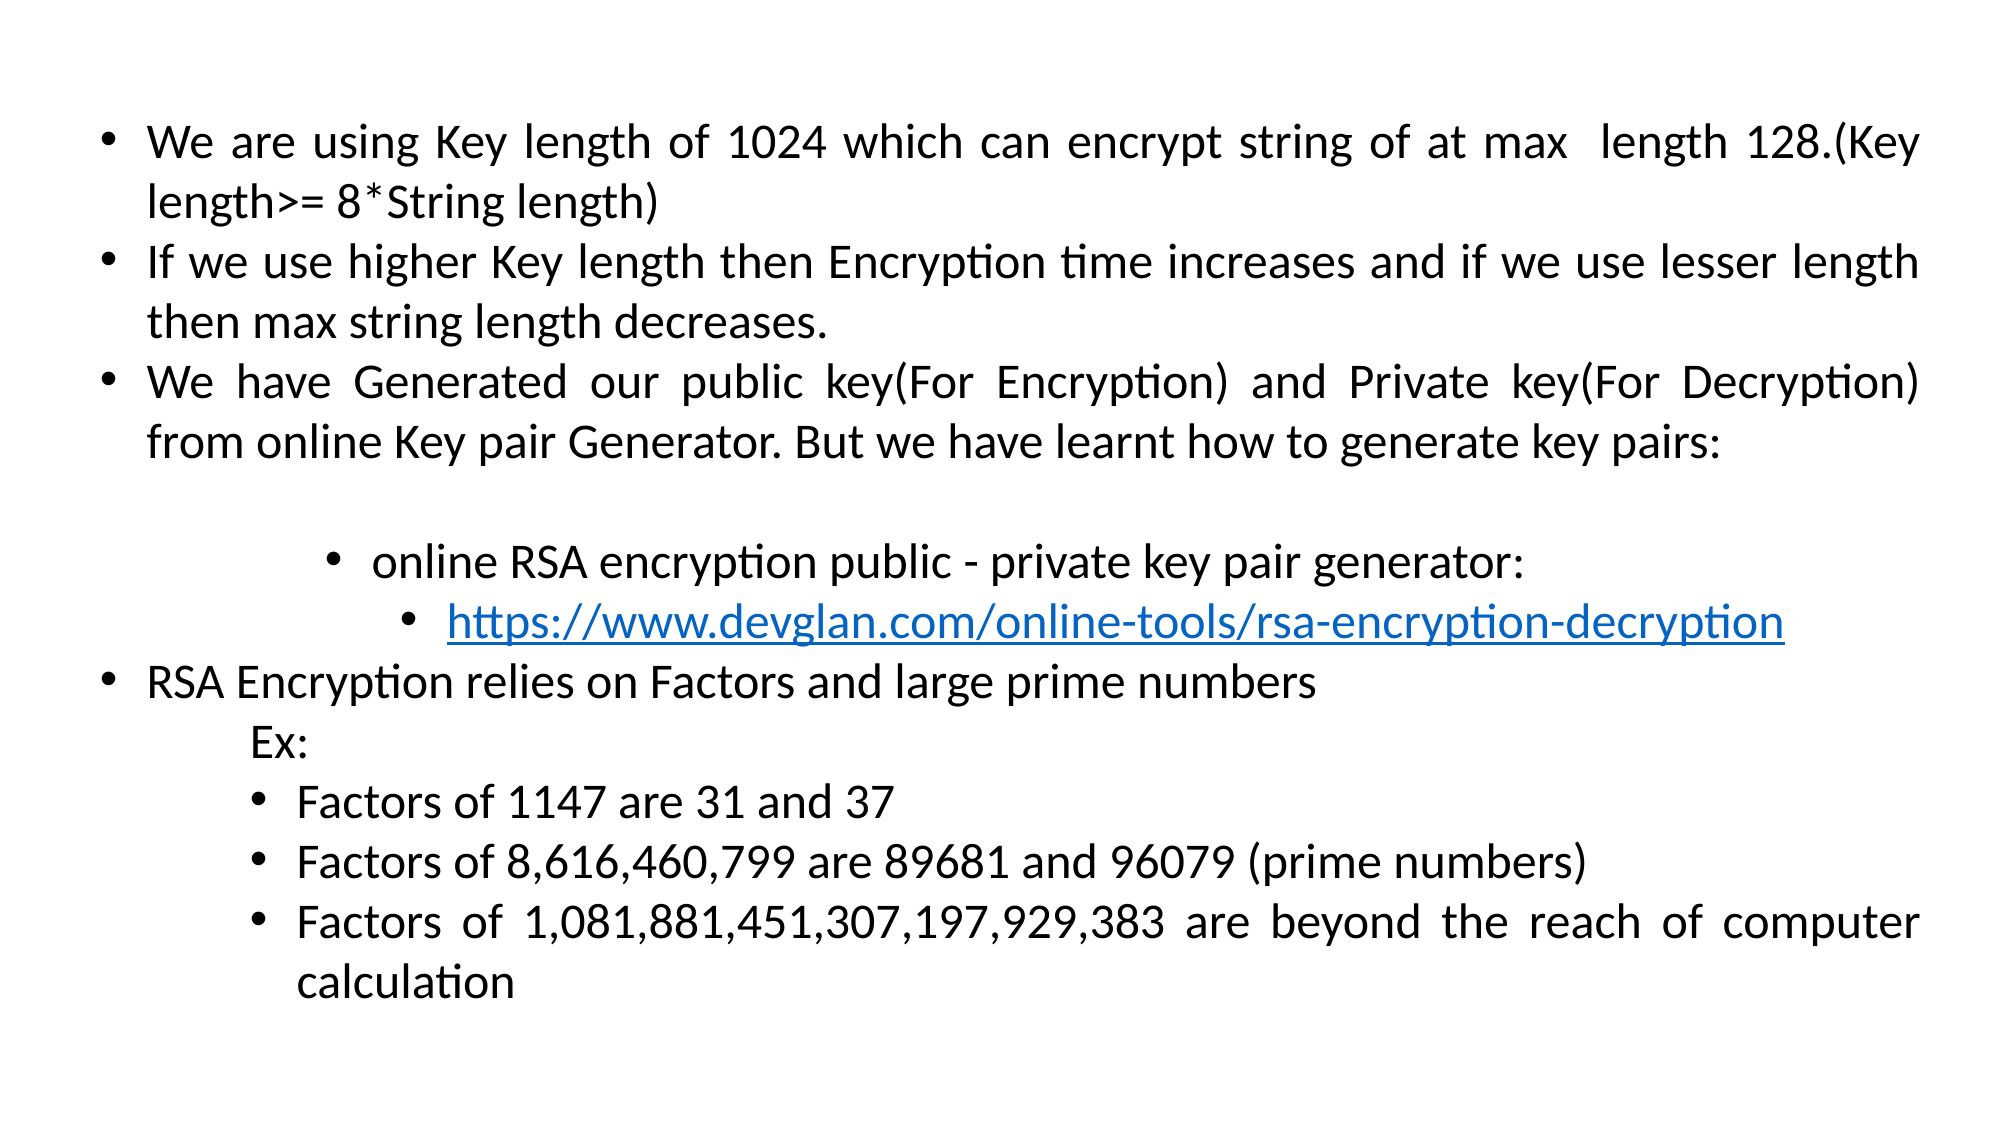

We are using Key length of 1024 which can encrypt string of at max  length 128.(Key length>= 8*String length)
If we use higher Key length then Encryption time increases and if we use lesser length then max string length decreases.
We have Generated our public key(For Encryption) and Private key(For Decryption) from online Key pair Generator. But we have learnt how to generate key pairs:

online RSA encryption public - private key pair generator:
https://www.devglan.com/online-tools/rsa-encryption-decryption
RSA Encryption relies on Factors and large prime numbers
Ex:
Factors of 1147 are 31 and 37
Factors of 8,616,460,799 are 89681 and 96079 (prime numbers)
Factors of 1,081,881,451,307,197,929,383 are beyond the reach of computer calculation